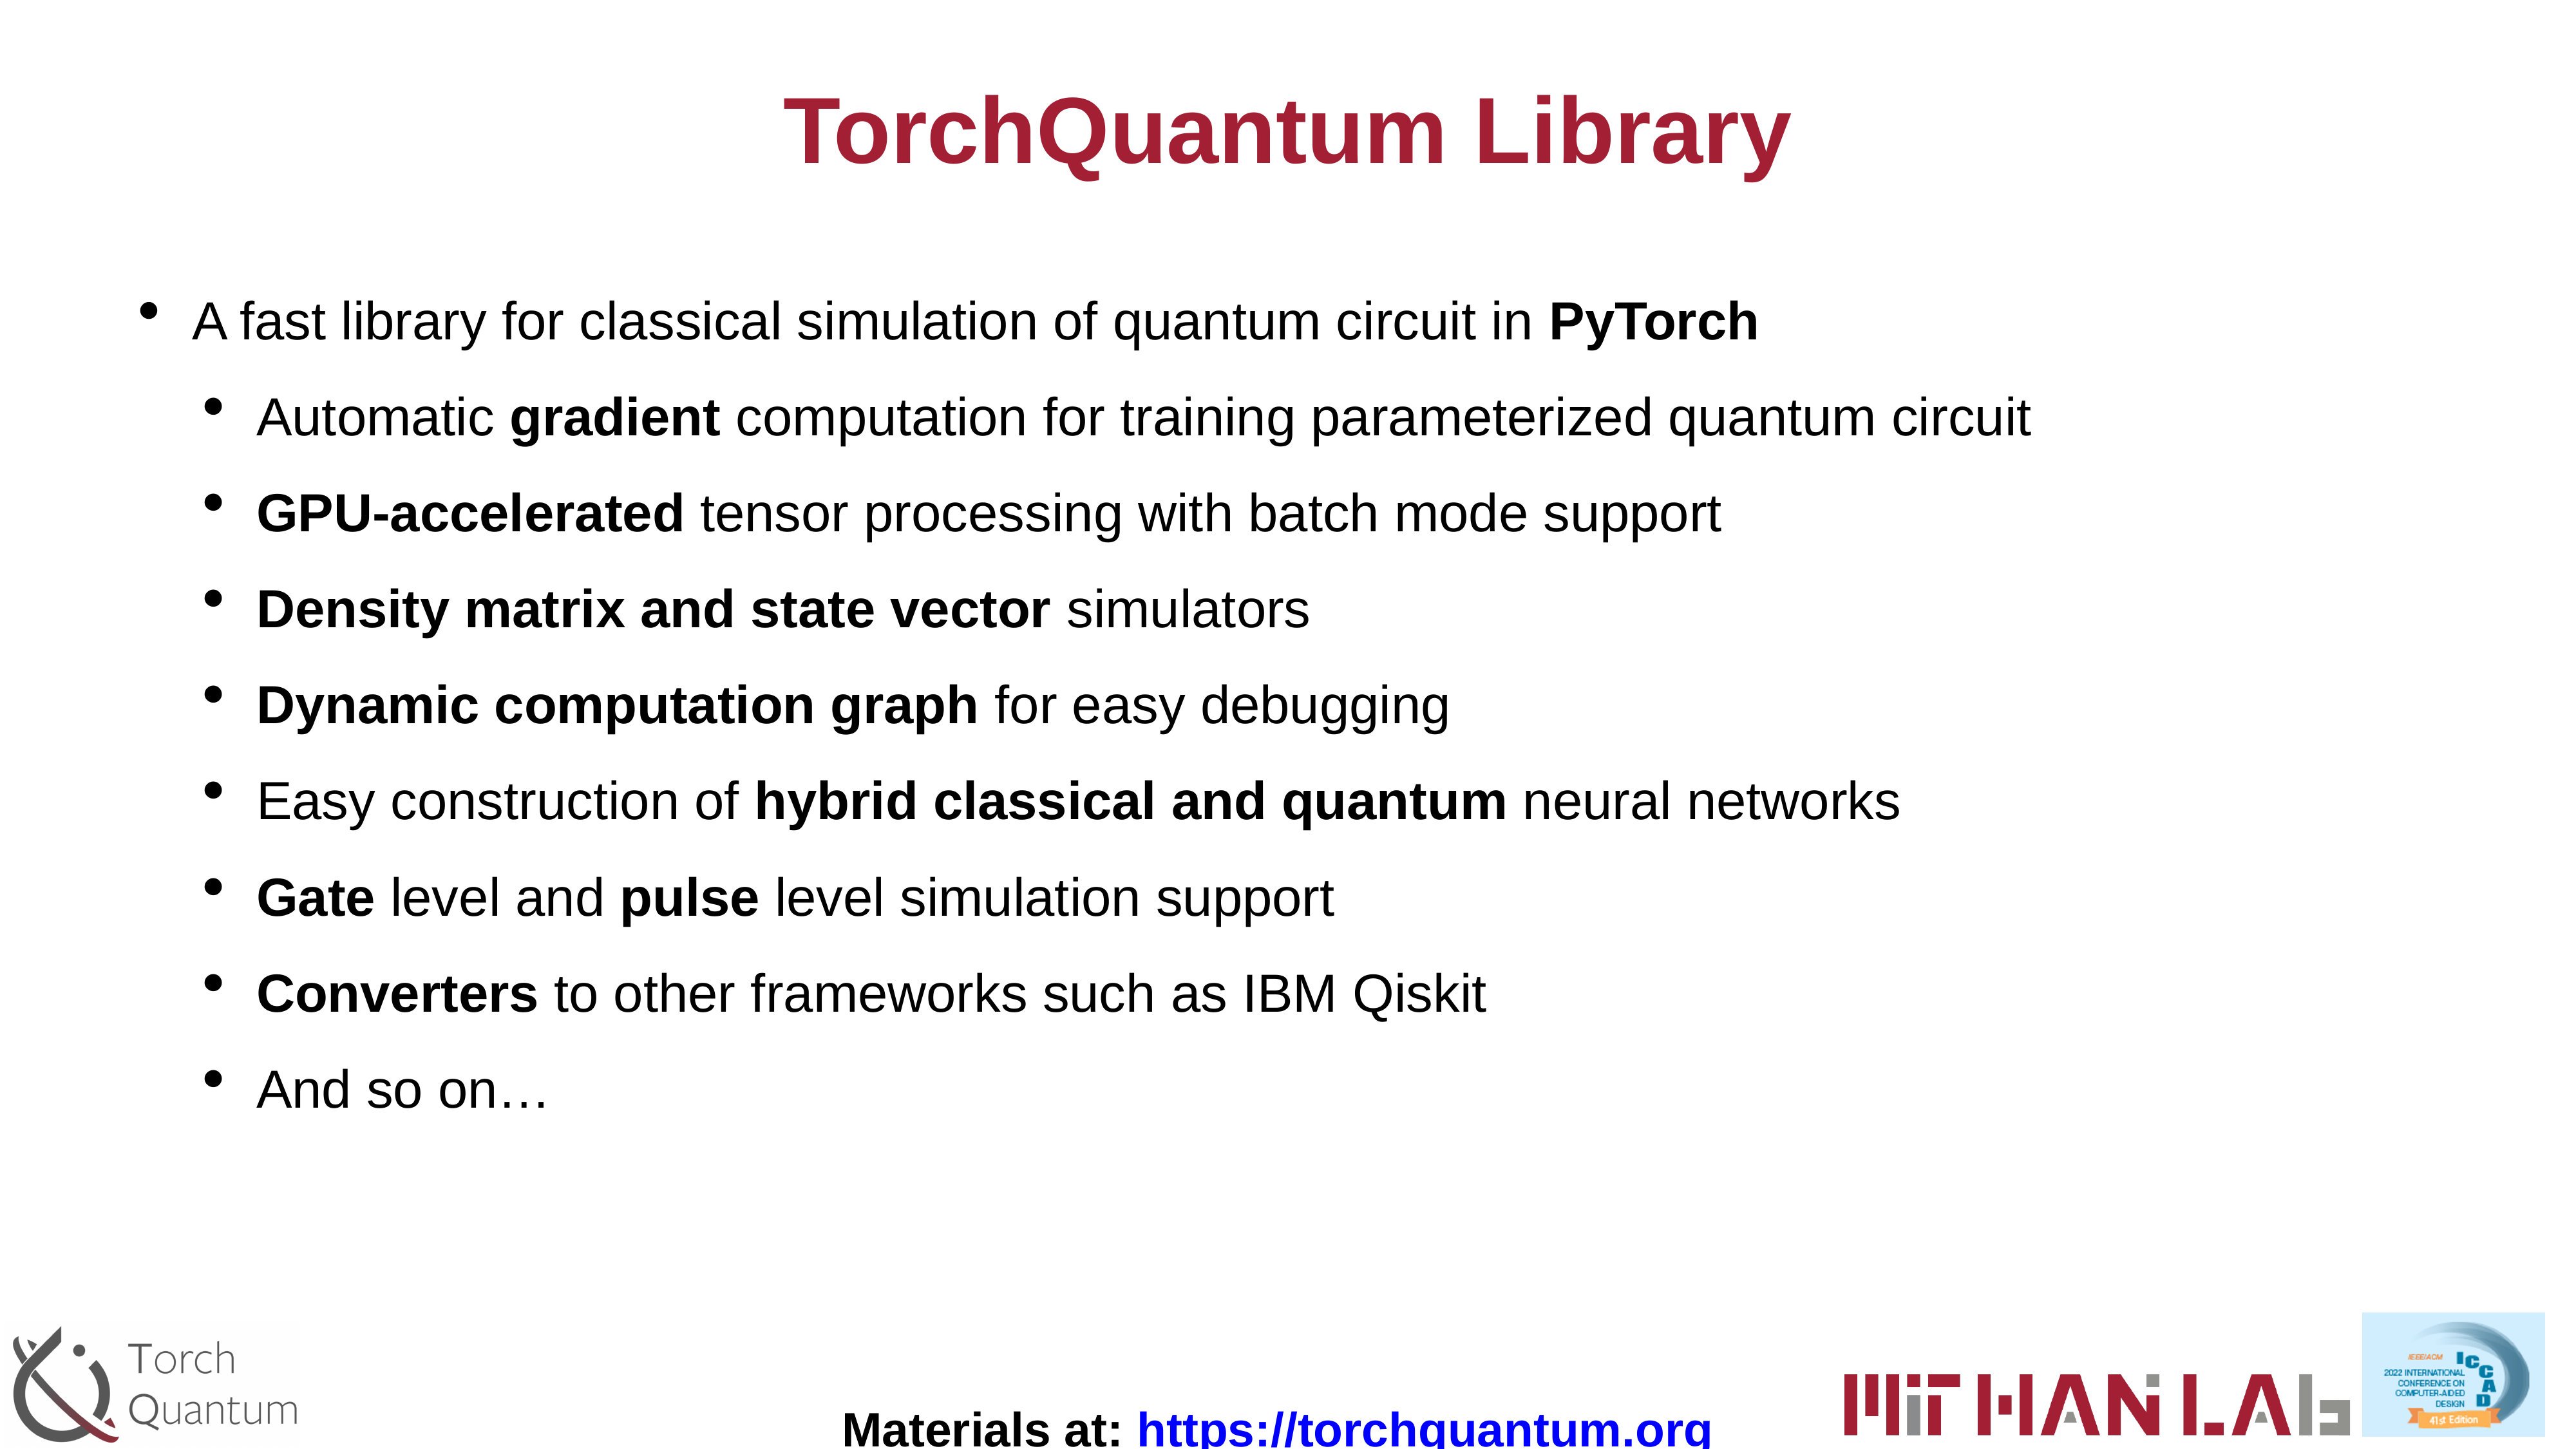

# TorchQuantum Library
A fast library for classical simulation of quantum circuit in PyTorch
Automatic gradient computation for training parameterized quantum circuit
GPU-accelerated tensor processing with batch mode support
Density matrix and state vector simulators
Dynamic computation graph for easy debugging
Easy construction of hybrid classical and quantum neural networks
Gate level and pulse level simulation support
Converters to other frameworks such as IBM Qiskit
And so on…